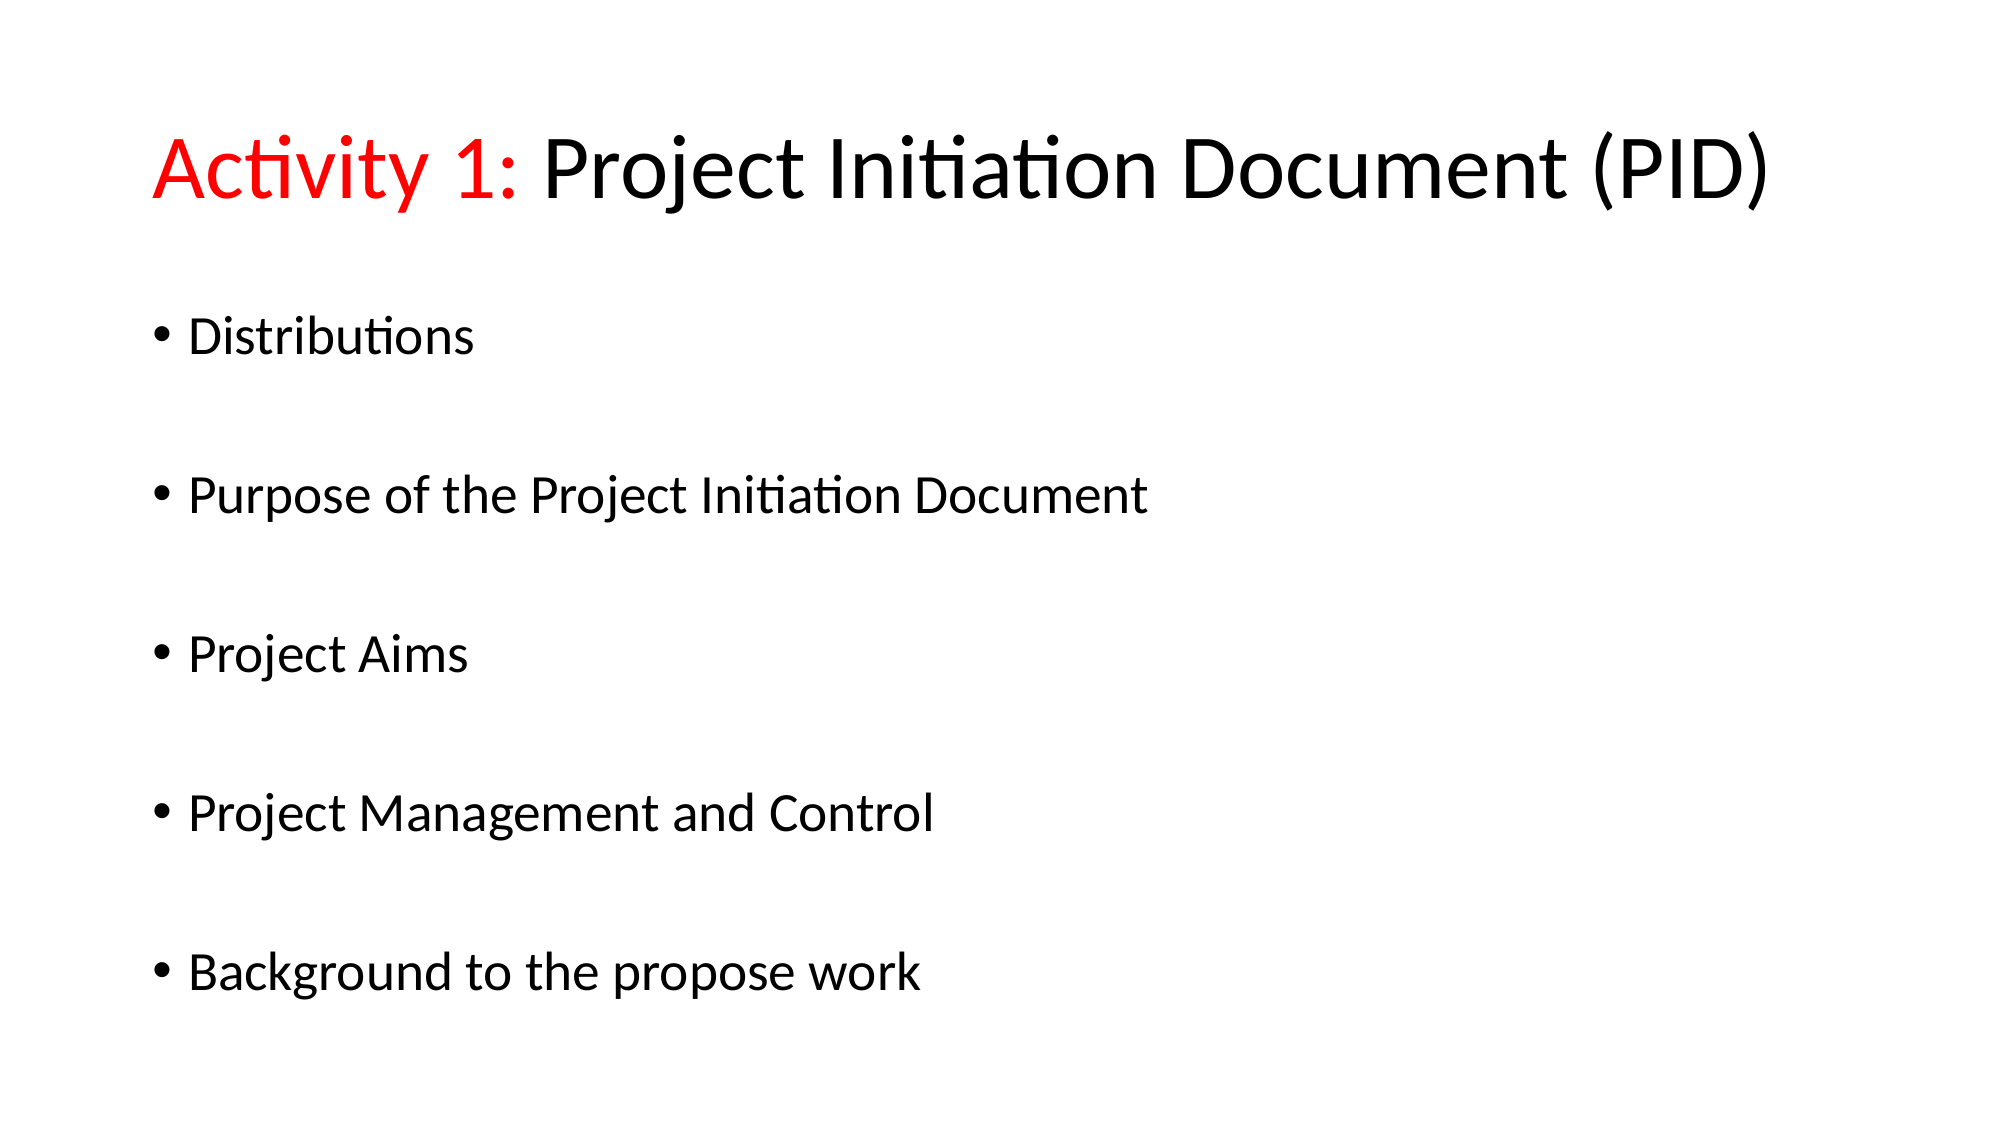

# Activity 1: Project Initiation Document (PID)
Distributions

Purpose of the Project Initiation Document

Project Aims

Project Management and Control

Background to the propose work